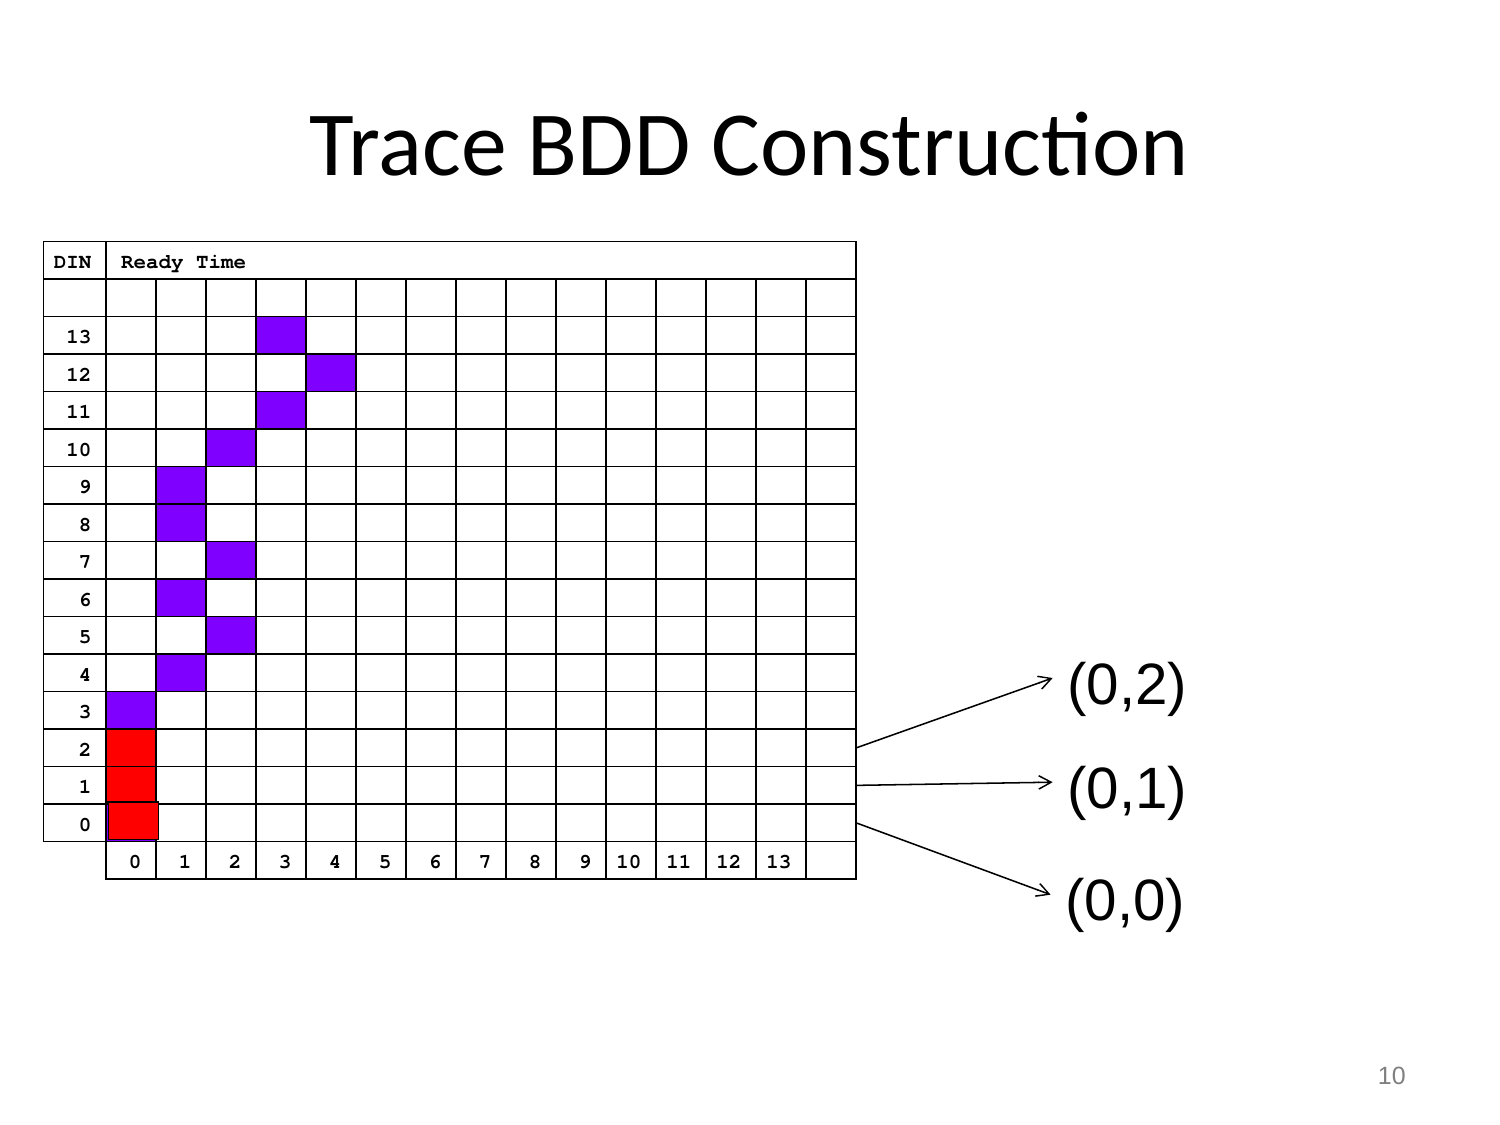

# Trace BDD Construction
DIN
Ready Time

13

12

11

10

9

8

7

6

5

4

3

2

1

0

0
1
2
3
4
5
6
7
8
9
10
11
12
13

(0,2)

(0,1)

(0,0)
10